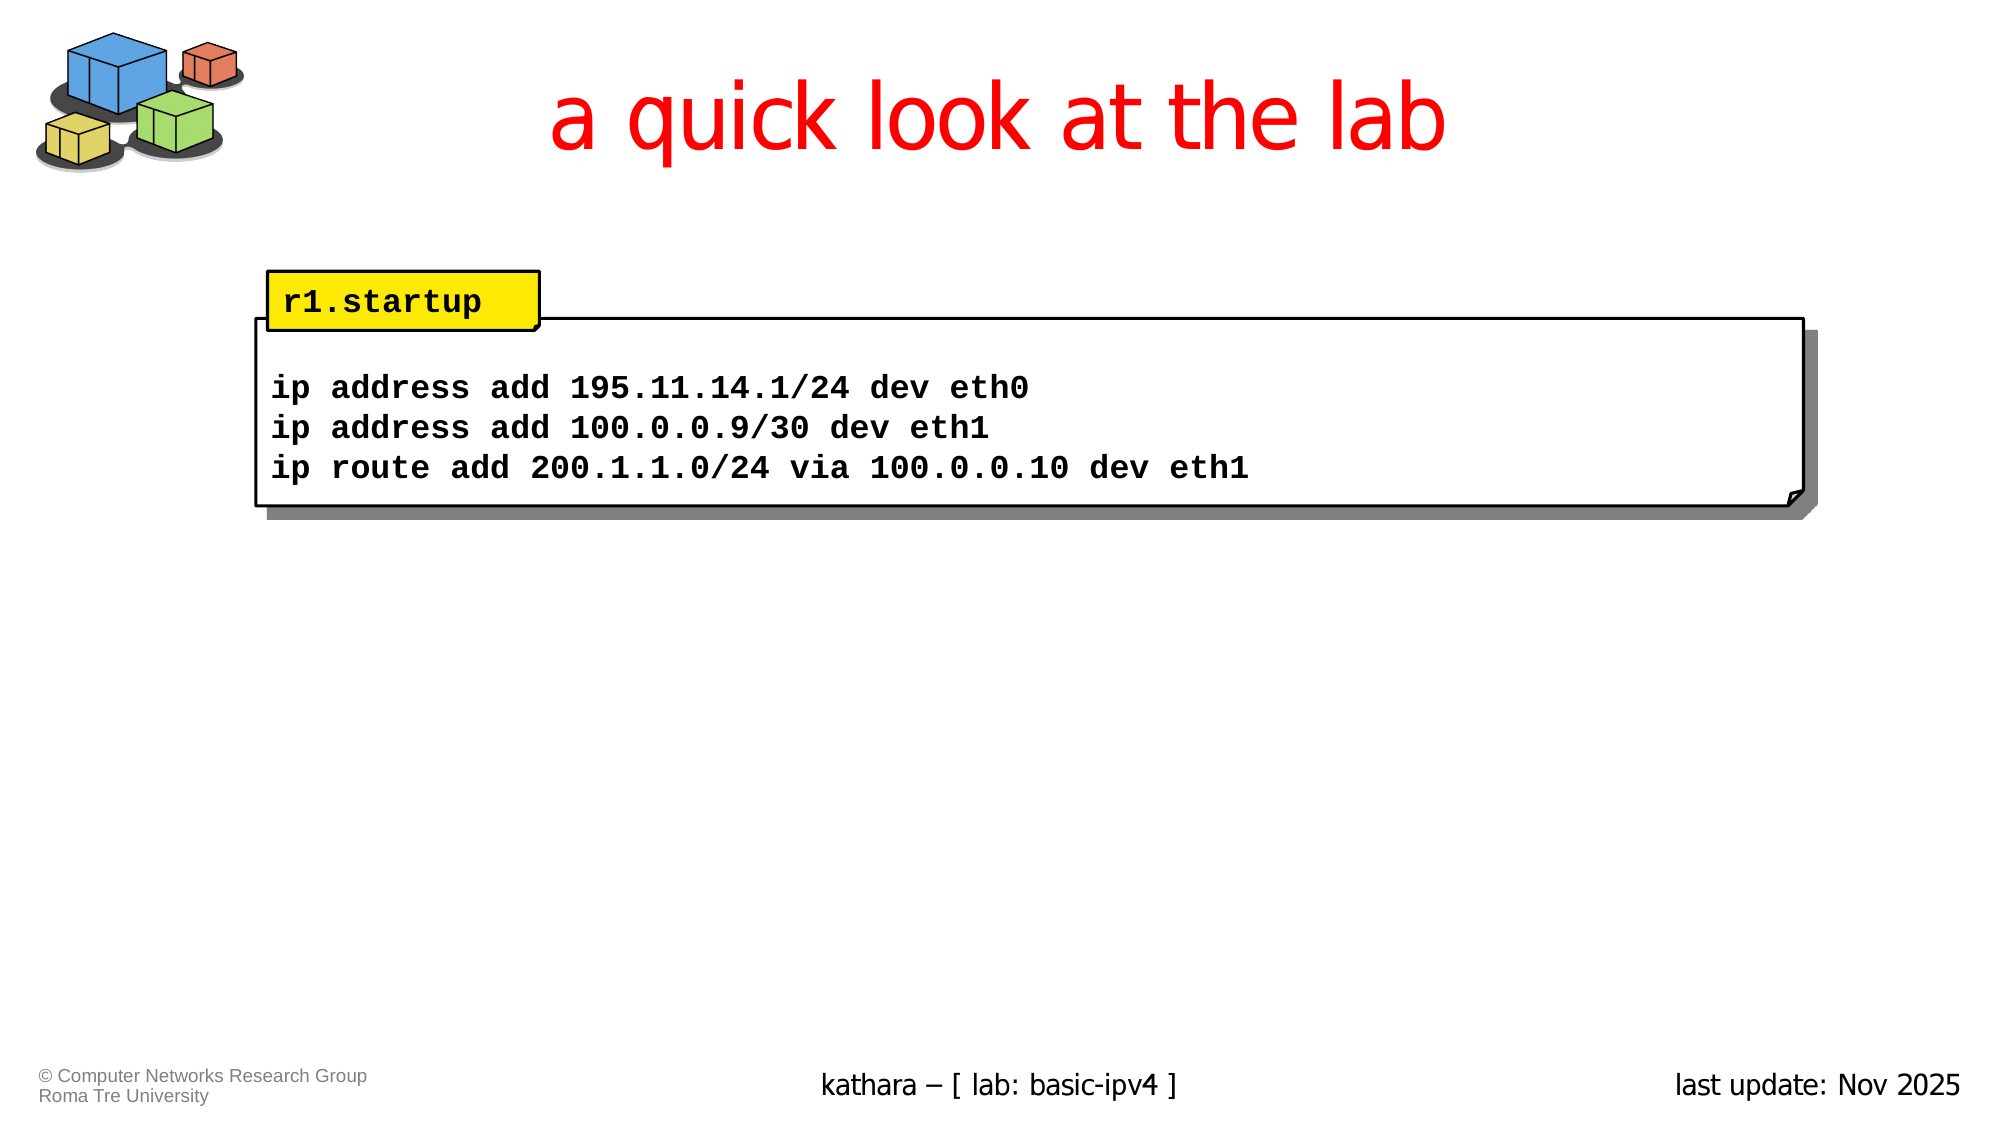

# a quick look at the lab
r1.startup

ip address add 195.11.14.1/24 dev eth0
ip address add 100.0.0.9/30 dev eth1
ip route add 200.1.1.0/24 via 100.0.0.10 dev eth1
kathara – [ lab: basic-ipv4 ]
last update: Nov 2025